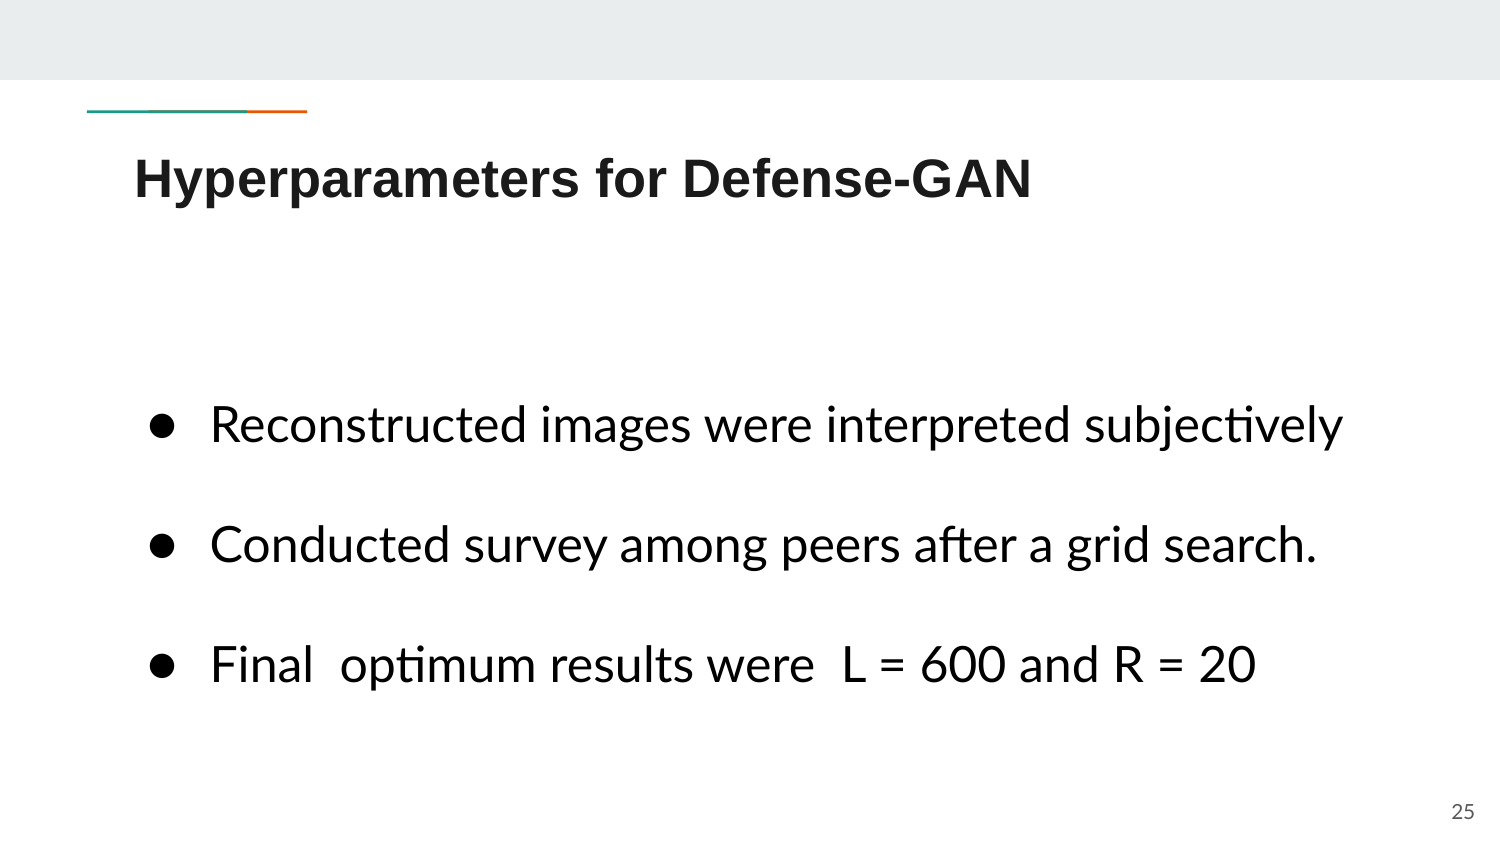

# Hyperparameters for Defense-GAN
Reconstructed images were interpreted subjectively
Conducted survey among peers after a grid search.
Final  optimum results were  L = 600 and R = 20
25